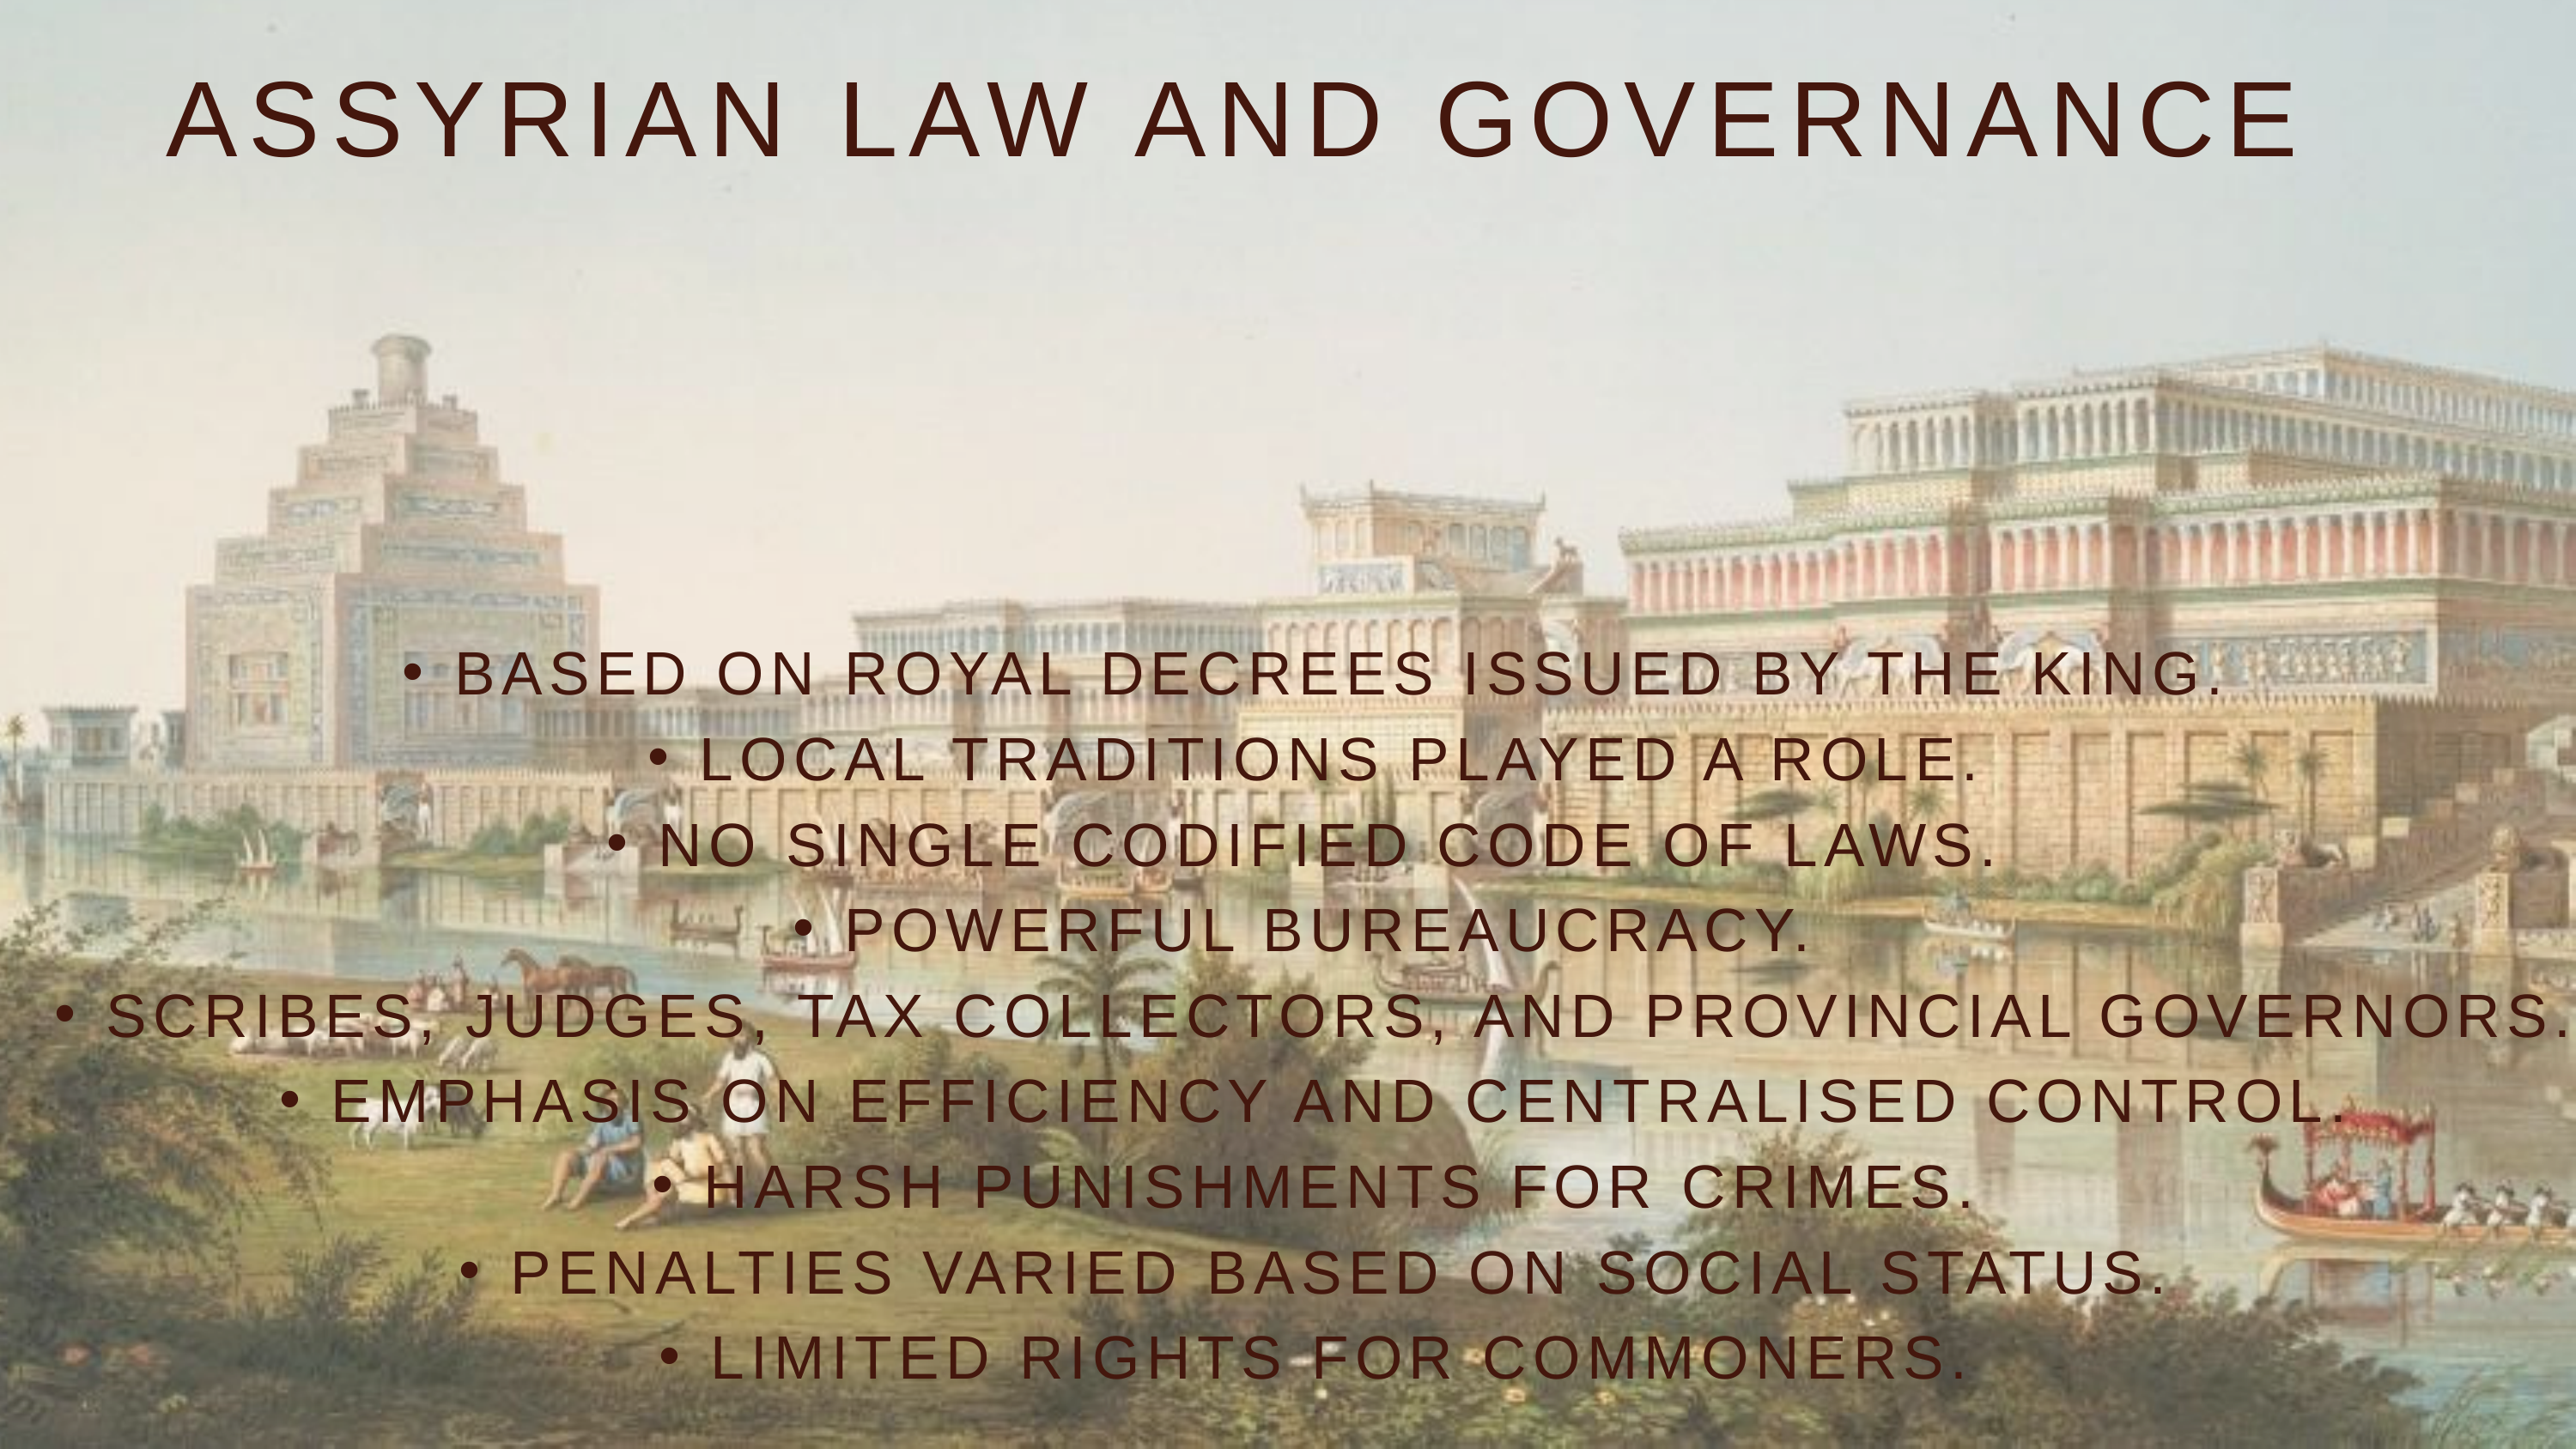

ASSYRIAN LAW AND GOVERNANCE
BASED ON ROYAL DECREES ISSUED BY THE KING.
LOCAL TRADITIONS PLAYED A ROLE.
NO SINGLE CODIFIED CODE OF LAWS.
POWERFUL BUREAUCRACY.
SCRIBES, JUDGES, TAX COLLECTORS, AND PROVINCIAL GOVERNORS.
EMPHASIS ON EFFICIENCY AND CENTRALISED CONTROL.
HARSH PUNISHMENTS FOR CRIMES.
PENALTIES VARIED BASED ON SOCIAL STATUS.
LIMITED RIGHTS FOR COMMONERS.